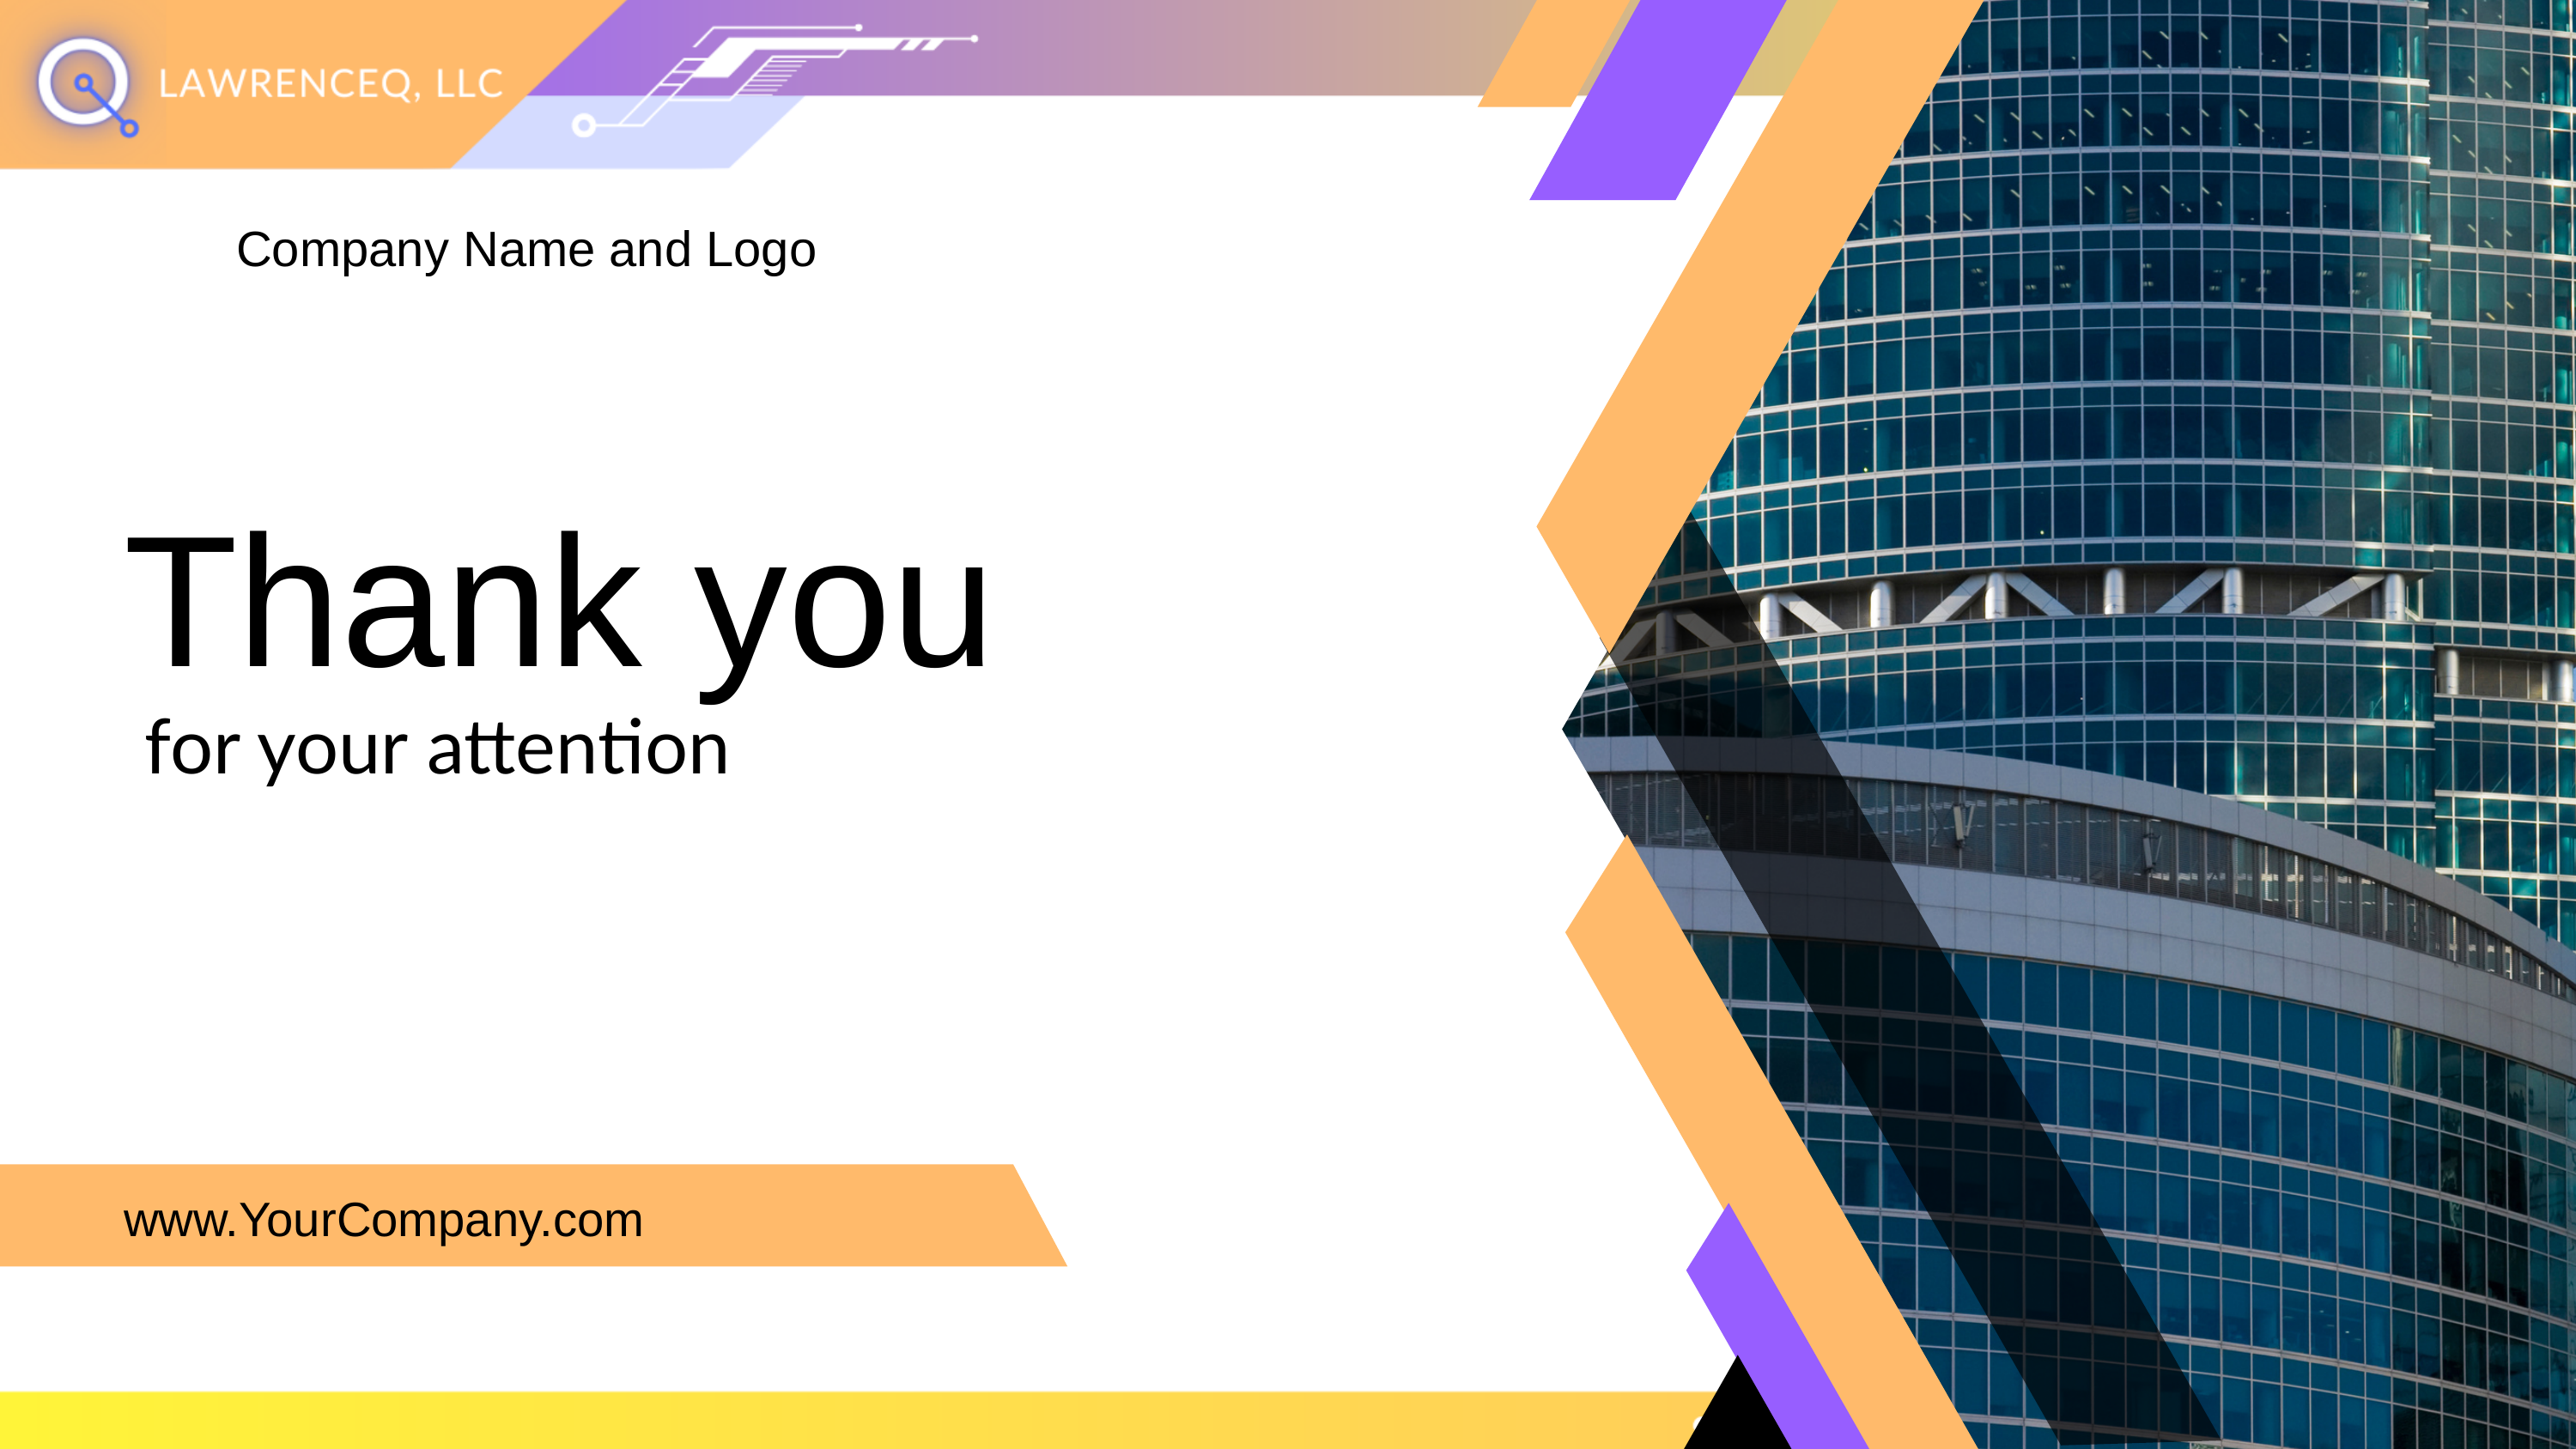

Company Name and Logo
Thank you
for your attention

www.YourCompany.com